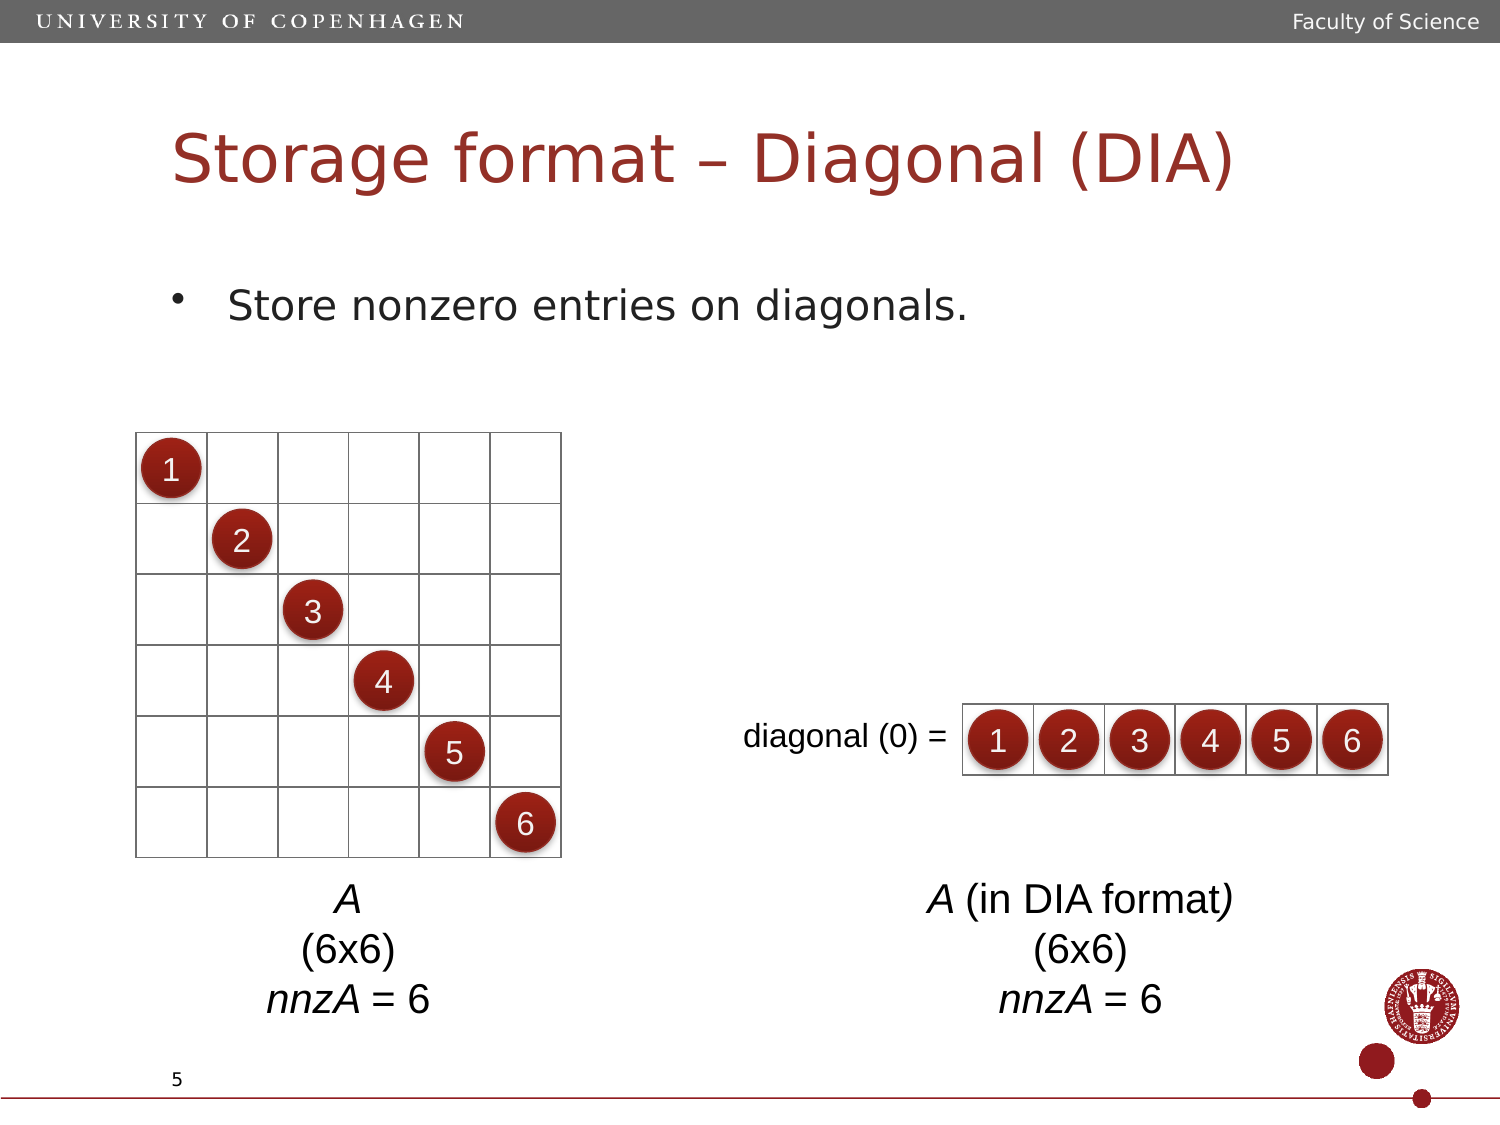

Faculty of Science
Storage format – Diagonal (DIA)
Store nonzero entries on diagonals.
0
1

0
2

0
3

0
4

0
5

0
6

A
(6x6)
nnzA = 6
diagonal (0) =
0
1

0
2

0
3

0
4

0
5

0
6

A (in DIA format)
(6x6)
nnzA = 6
5